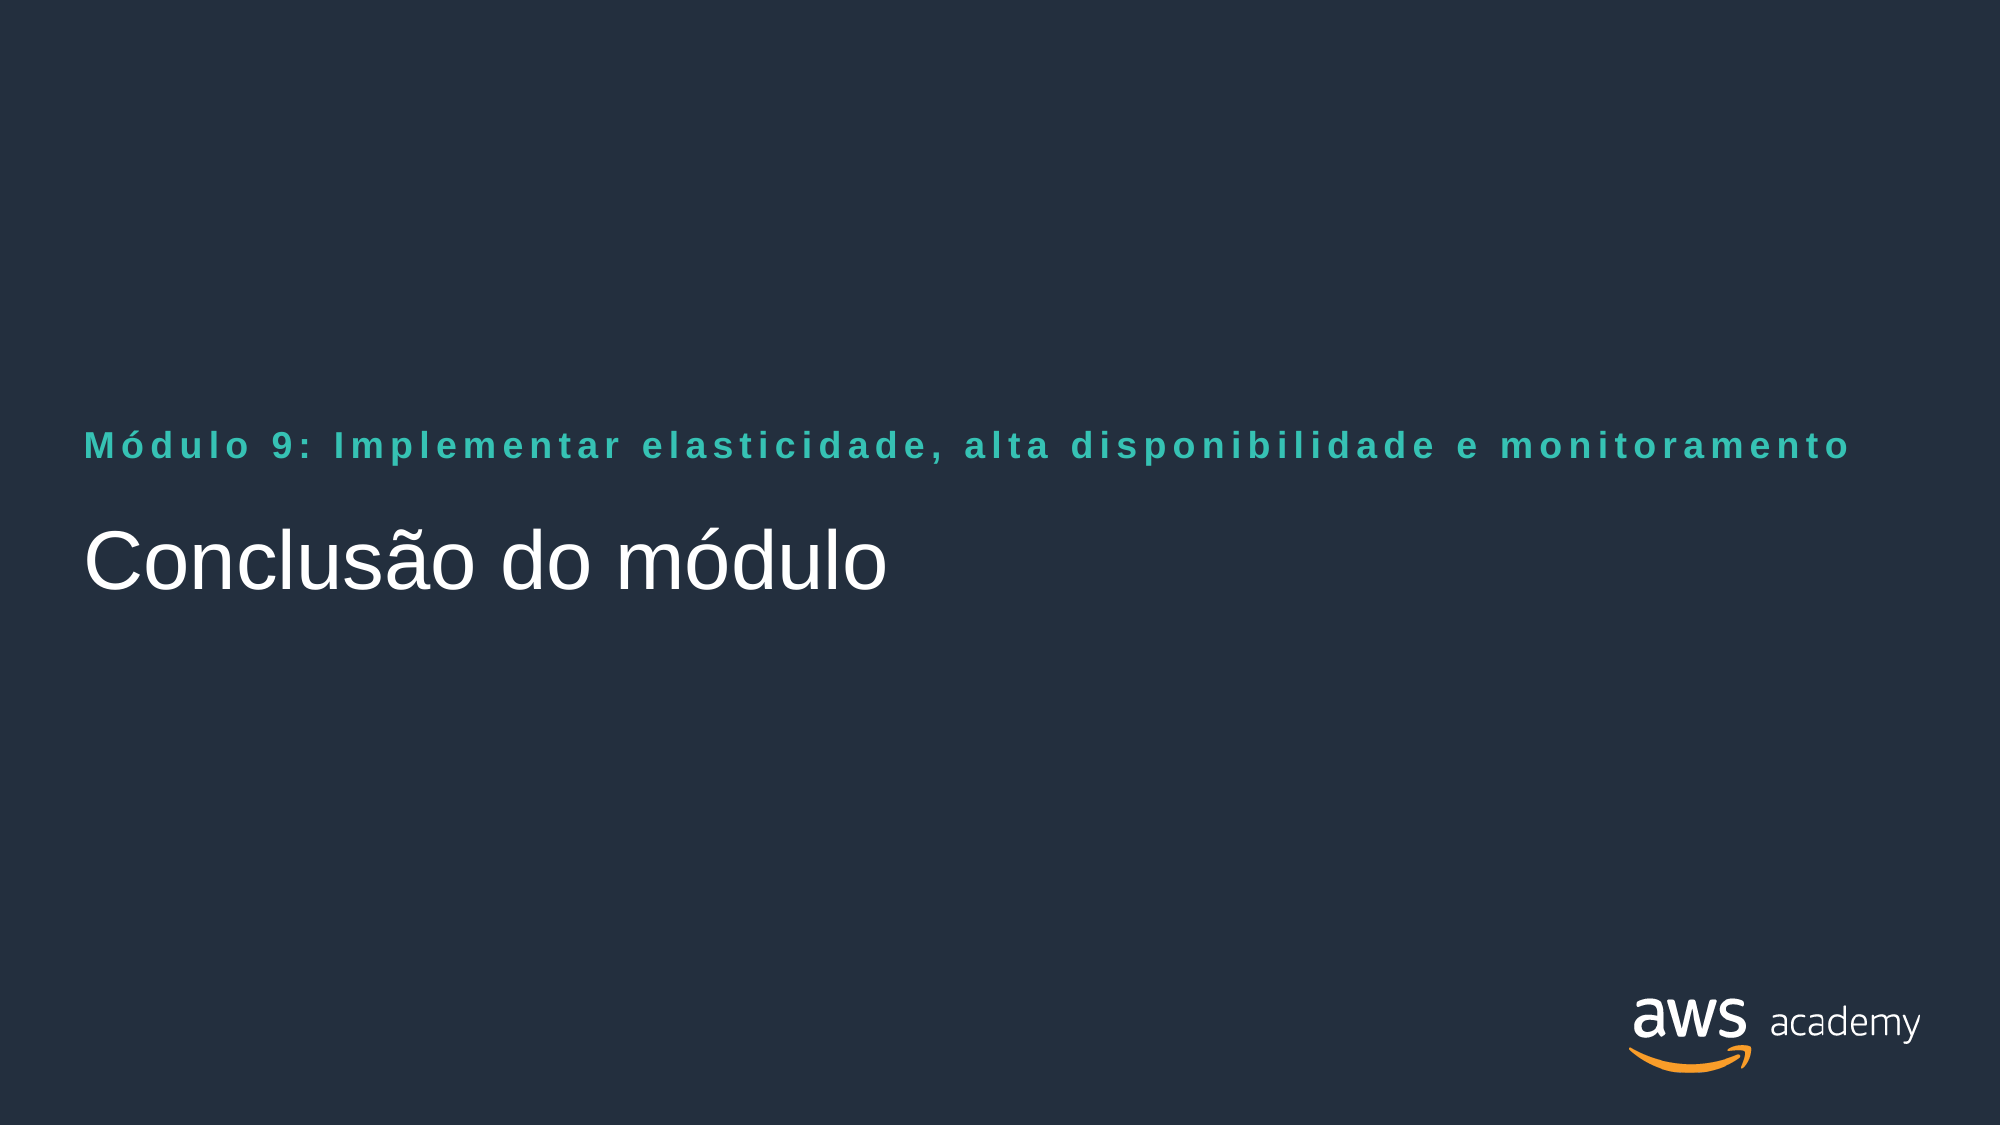

Módulo 9: Implementar elasticidade, alta disponibilidade e monitoramento
# Conclusão do módulo